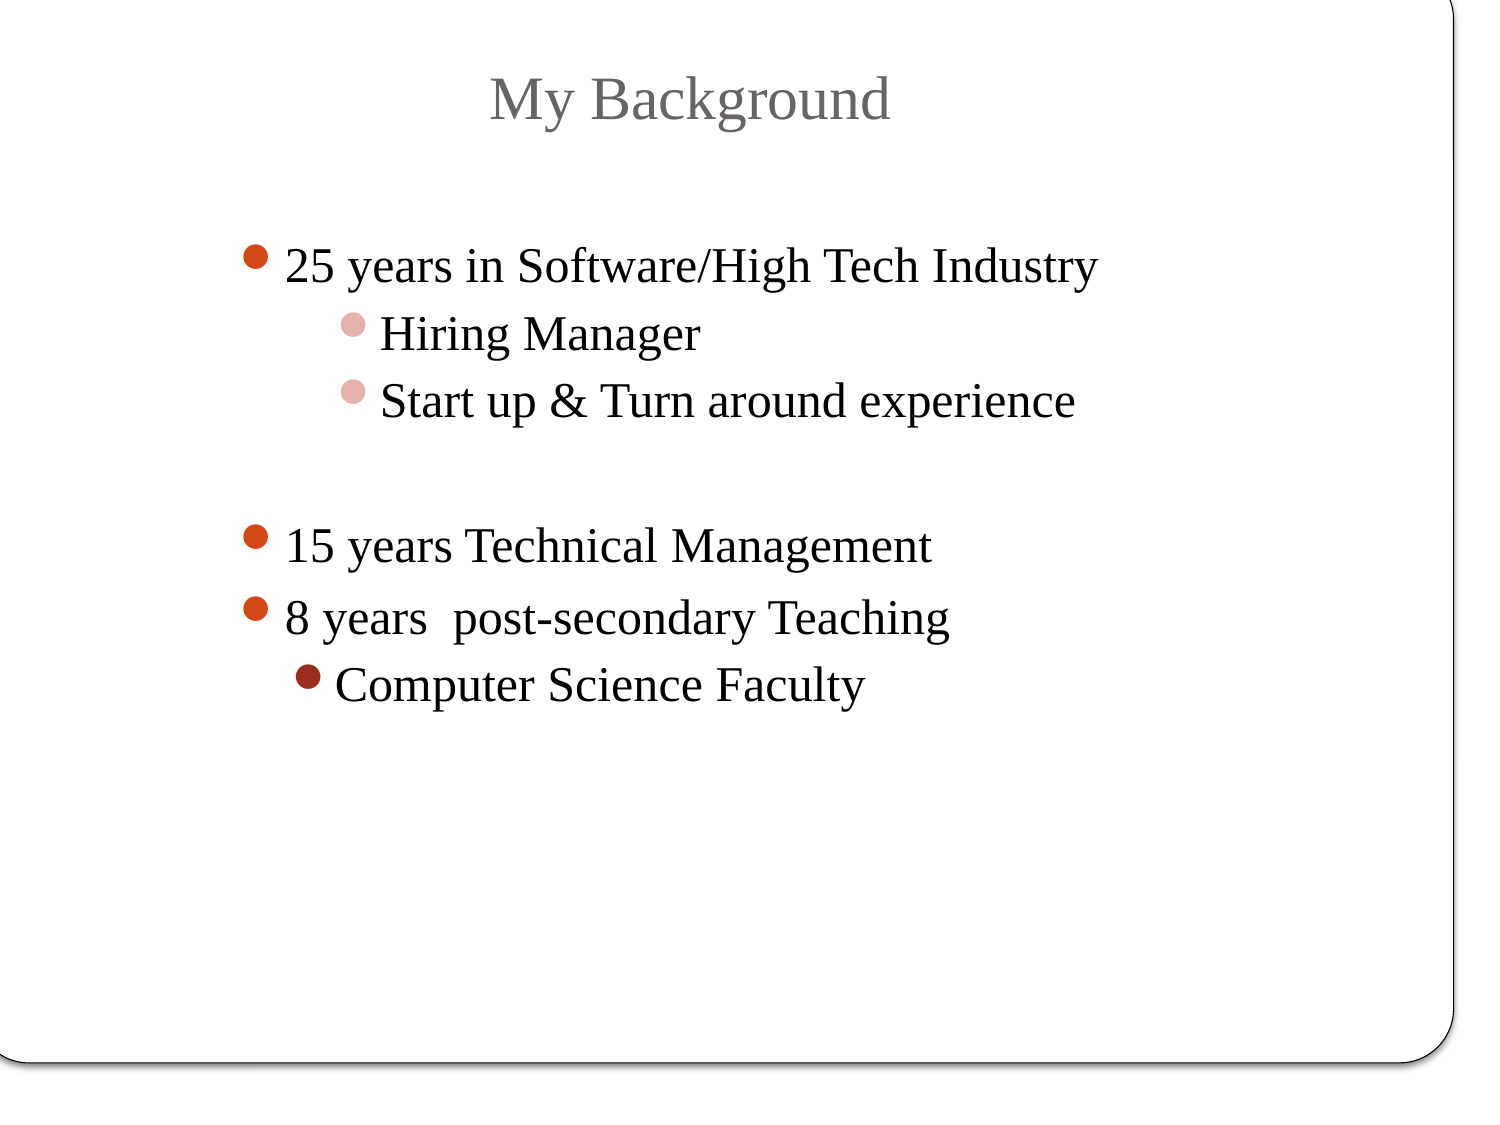

# My Background
25 years in Software/High Tech Industry
Hiring Manager
Start up & Turn around experience

15 years Technical Management
8 years  post-secondary Teaching
Computer Science Faculty